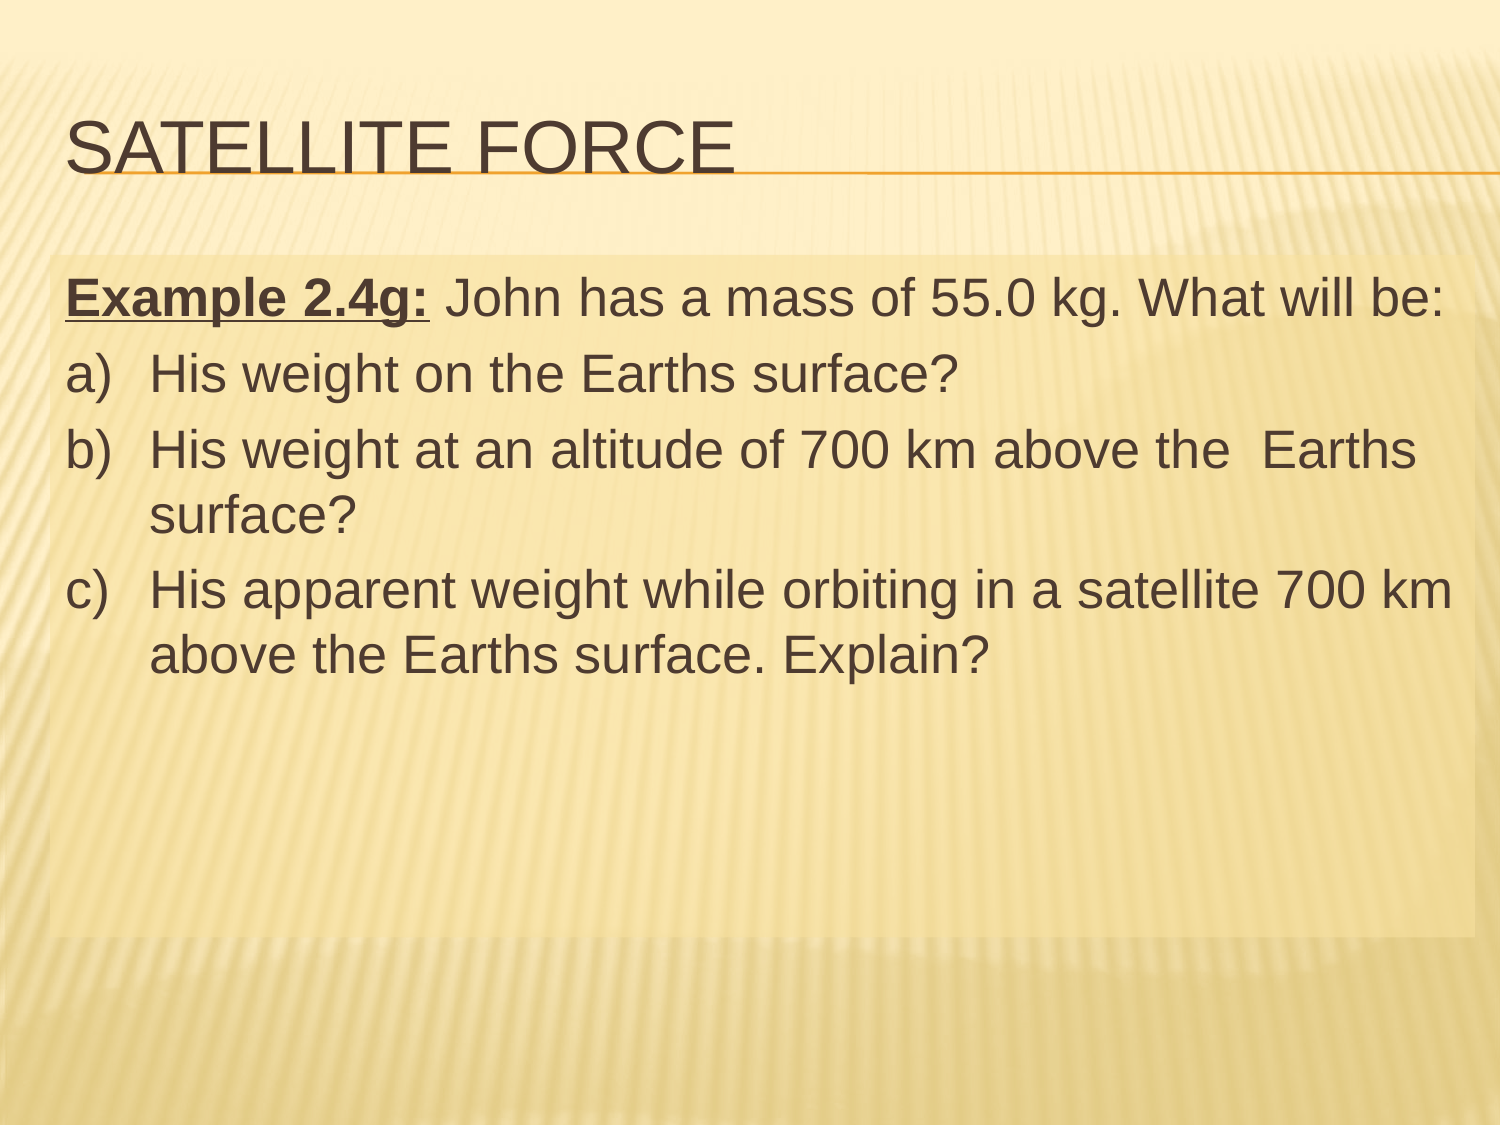

# Satellite Force
Example 2.4g: John has a mass of 55.0 kg. What will be:
His weight on the Earths surface?
His weight at an altitude of 700 km above the  Earths surface?
His apparent weight while orbiting in a satellite 700 km above the Earths surface. Explain?